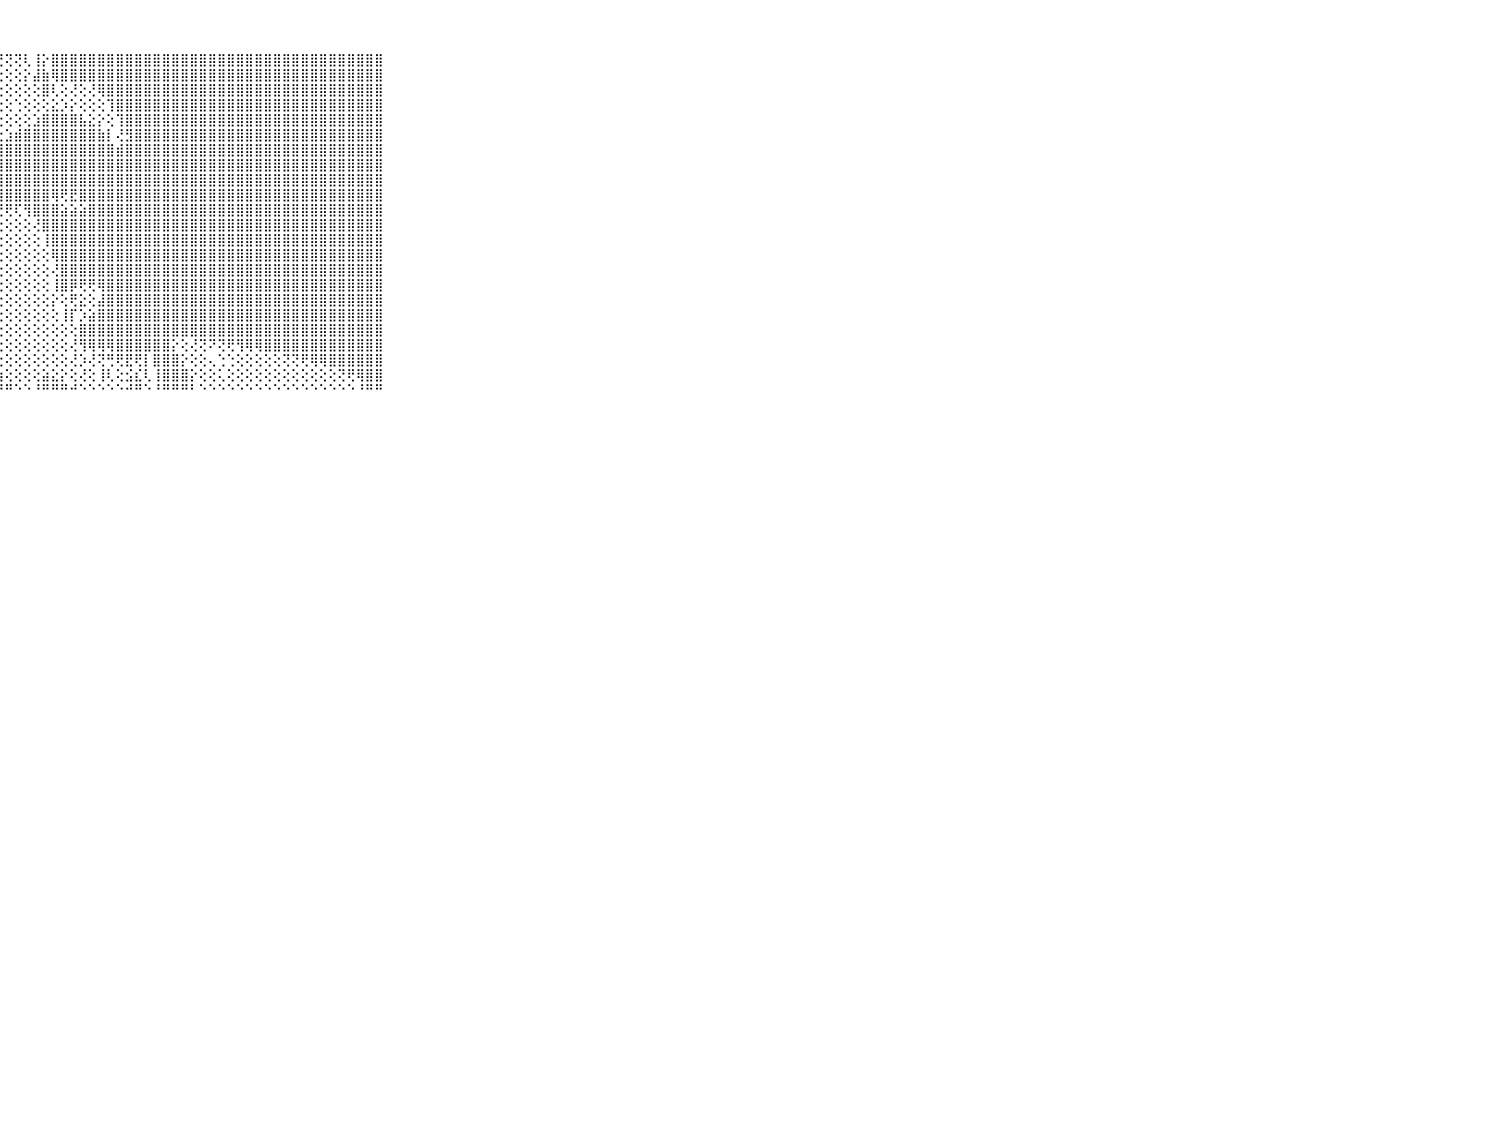

⠀⠀⠀⠀⠀⠀⠀⠀⠀⠀⠀⣿⣿⣿⣿⣿⣿⣿⣿⣿⣿⣿⡟⡟⣻⡟⢟⢝⢝⢝⢇⢸⡕⣿⣿⣿⣿⣿⣿⣿⣿⣿⣿⣿⣿⣿⣿⣿⣿⣿⣿⣿⣿⣿⣿⣿⣿⣿⣿⣿⣿⣿⣿⣿⣿⣿⣿⣿⣿⠀⠀⠀⠀⠀⠀⠀⠀⠀⠀⠀⠀
⠀⠀⠀⠀⠀⠀⠀⠀⠀⠀⠀⣿⣿⣿⣿⣿⣿⣿⣿⡏⢹⢟⢗⢟⢕⢕⢕⢕⢕⢕⡕⣼⣷⢿⣿⣿⣿⣿⣿⣿⣿⣿⣿⣿⣿⣿⣿⣿⣿⣿⣿⣿⣿⣿⣿⣿⣿⣿⣿⣿⣿⣿⣿⣿⣿⣿⣿⣿⣿⠀⠀⠀⠀⠀⠀⠀⠀⠀⠀⠀⠀
⠀⠀⠀⠀⠀⠀⠀⠀⠀⠀⠀⣿⣿⣿⣿⣿⢝⡿⣟⢕⢕⢕⢕⢕⢕⢕⢕⢕⢕⢕⢕⢕⣿⢇⢕⢜⢕⢜⢿⣿⣿⣿⣿⣿⣿⣿⣿⣿⣿⣿⣿⣿⣿⣿⣿⣿⣿⣿⣿⣿⣿⣿⣿⣿⣿⣿⣿⣿⣿⠀⠀⠀⠀⠀⠀⠀⠀⠀⠀⠀⠀
⠀⠀⠀⠀⠀⠀⠀⠀⠀⠀⠀⣿⣿⣿⢿⢇⢿⢎⢕⠕⢕⢕⠕⢕⢕⢕⢕⢕⢕⢑⢕⢕⢕⣕⡱⡕⢕⢕⢕⢹⣿⣿⣿⣿⣿⣿⣿⣿⣿⣿⣿⣿⣿⣿⣿⣿⣿⣿⣿⣿⣿⣿⣿⣿⣿⣿⣿⣿⣿⠀⠀⠀⠀⠀⠀⠀⠀⠀⠀⠀⠀
⠀⠀⠀⠀⠀⠀⠀⠀⠀⠀⠀⣿⣿⣿⡝⢕⢕⠕⠕⢀⢔⢕⢔⠀⠁⠕⢕⢕⢕⢕⢕⣱⣿⣿⣿⣿⣧⣕⡕⢕⢹⣿⣿⣿⣿⣿⣿⣿⣿⣿⣿⣿⣿⣿⣿⣿⣿⣿⣿⣿⣿⣿⣿⣿⣿⣿⣿⣿⣿⠀⠀⠀⠀⠀⠀⠀⠀⠀⠀⠀⠀
⠀⠀⠀⠀⠀⠀⠀⠀⠀⠀⠀⣿⣿⣿⡕⢕⢕⠔⢕⢁⢕⢕⢕⢕⢄⢕⢕⢕⣱⣾⣿⣿⣿⣿⣿⣿⣿⣿⣷⡇⢜⣻⣿⣿⣿⣿⣿⣿⣿⣿⣿⣿⣿⣿⣿⣿⣿⣿⣿⣿⣿⣿⣿⣿⣿⣿⣿⣿⣿⠀⠀⠀⠀⠀⠀⠀⠀⠀⠀⠀⠀
⠀⠀⠀⠀⠀⠀⠀⠀⠀⠀⠀⣿⡟⢕⢕⢕⢕⢕⢕⢕⢅⢕⢕⢕⢕⢕⣕⣾⣿⣿⣿⣿⣿⣿⣿⣿⣿⣿⣿⣿⣾⣿⣿⣿⣿⣿⣿⣿⣿⣿⣿⣿⣿⣿⣿⣿⣿⣿⣿⣿⣿⣿⣿⣿⣿⣿⣿⣿⣿⠀⠀⠀⠀⠀⠀⠀⠀⠀⠀⠀⠀
⠀⠀⠀⠀⠀⠀⠀⠀⠀⠀⠀⣿⣇⢕⢕⢕⢕⢕⢕⢕⢕⣕⣱⣵⣾⣿⣿⣿⣿⣿⣿⣿⣿⣿⣿⣿⣿⣿⣿⣿⣿⣿⣿⣿⣿⣿⣿⣿⣿⣿⣿⣿⣿⣿⣿⣿⣿⣿⣿⣿⣿⣿⣿⣿⣿⣿⣿⣿⣿⠀⠀⠀⠀⠀⠀⠀⠀⠀⠀⠀⠀
⠀⠀⠀⠀⠀⠀⠀⠀⠀⠀⠀⣿⣿⣧⢕⢕⢕⢕⢕⢕⣿⣿⢏⢝⢻⡿⣿⣿⣿⣿⣿⣿⣿⣿⣿⣿⣿⣿⣿⣿⣿⣿⣿⣿⣿⣿⣿⣿⣿⣿⣿⣿⣿⣿⣿⣿⣿⣿⣿⣿⣿⣿⣿⣿⣿⣿⣿⣿⣿⠀⠀⠀⠀⠀⠀⠀⠀⠀⠀⠀⠀
⠀⠀⠀⠀⠀⠀⠀⠀⠀⠀⠀⣿⣿⣿⣇⢕⢕⢕⢕⢜⢻⡟⢕⢕⢕⢕⢟⣿⣿⣿⣿⣿⣿⢿⢟⣟⣿⣿⣿⣿⣿⣿⣿⣿⣿⣿⣿⣿⣿⣿⣿⣿⣿⣿⣿⣿⣿⣿⣿⣿⣿⣿⣿⣿⣿⣿⣿⣿⣿⠀⠀⠀⠀⠀⠀⠀⠀⠀⠀⠀⠀
⠀⠀⠀⠀⠀⠀⠀⠀⠀⠀⠀⣿⣿⣿⣿⡕⢕⢕⢕⢕⢕⢕⢕⢕⢕⢕⢕⢜⢟⢏⢻⣿⣿⣿⣵⣵⣵⣿⣿⣿⣿⣿⣿⣿⣿⣿⣿⣿⣿⣿⣿⣿⣿⣿⣿⣿⣿⣿⣿⣿⣿⣿⣿⣿⣿⣿⣿⣿⣿⠀⠀⠀⠀⠀⠀⠀⠀⠀⠀⠀⠀
⠀⠀⠀⠀⠀⠀⠀⠀⠀⠀⠀⣿⣿⣿⣿⣷⡕⢕⢕⢕⢕⢕⢕⢕⢕⢕⣕⢕⢕⢕⢕⢜⣿⣿⣿⣿⣿⣿⣿⣿⣿⣿⣿⣿⣿⣿⣿⣿⣿⣿⣿⣿⣿⣿⣿⣿⣿⣿⣿⣿⣿⣿⣿⣿⣿⣿⣿⣿⣿⠀⠀⠀⠀⠀⠀⠀⠀⠀⠀⠀⠀
⠀⠀⠀⠀⠀⠀⠀⠀⠀⠀⠀⣿⣿⣿⣿⣿⣿⣕⢕⢕⢕⢕⢕⢕⢕⢕⢕⢕⢕⢕⢕⢕⢸⣿⣿⣿⣿⣿⣿⣿⣿⣿⣿⣿⣿⣿⣿⣿⣿⣿⣿⣿⣿⣿⣿⣿⣿⣿⣿⣿⣿⣿⣿⣿⣿⣿⣿⣿⣿⠀⠀⠀⠀⠀⠀⠀⠀⠀⠀⠀⠀
⠀⠀⠀⠀⠀⠀⠀⠀⠀⠀⠀⣿⣿⣿⣿⣿⣿⣿⣧⢕⢕⢕⢕⢕⢱⢕⢕⢕⢕⢕⢕⢕⢕⢿⣿⣿⣿⣿⣿⣿⣿⣿⣿⣿⣿⣿⣿⣿⣿⣿⣿⣿⣿⣿⣿⣿⣿⣿⣿⣿⣿⣿⣿⣿⣿⣿⣿⣿⣿⠀⠀⠀⠀⠀⠀⠀⠀⠀⠀⠀⠀
⠀⠀⠀⠀⠀⠀⠀⠀⠀⠀⠀⣿⣿⣿⣿⣿⣿⣿⡏⢕⢕⢕⢕⢕⢕⢕⢕⢕⢕⢕⢕⢕⢕⢜⣿⣿⣿⣿⣿⣿⣿⣿⣿⣿⣿⣿⣿⣿⣿⣿⣿⣿⣿⣿⣿⣿⣿⣿⣿⣿⣿⣿⣿⣿⣿⣿⣿⣿⣿⠀⠀⠀⠀⠀⠀⠀⠀⠀⠀⠀⠀
⠀⠀⠀⠀⠀⠀⠀⠀⠀⠀⠀⣿⣿⣿⣿⣿⣿⣿⣿⣕⢕⢕⢕⢕⢕⢕⢕⢕⢕⢕⢕⢕⢕⢸⣿⡿⢟⢟⢿⣿⣿⣿⣿⣿⣿⣿⣿⣿⣿⣿⣿⣿⣿⣿⣿⣿⣿⣿⣿⣿⣿⣿⣿⣿⣿⣿⣿⣿⣿⠀⠀⠀⠀⠀⠀⠀⠀⠀⠀⠀⠀
⠀⠀⠀⠀⠀⠀⠀⠀⠀⠀⠀⣿⣿⣿⣿⣿⣿⣿⣿⣿⣷⣕⢕⢕⢕⢕⢕⢕⢕⢕⢕⢕⢕⡕⢕⢟⣕⢕⣼⣿⣿⣿⣿⣿⣿⣿⣿⣿⣿⣿⣿⣿⣿⣿⣿⣿⣿⣿⣿⣿⣿⣿⣿⣿⣿⣿⣿⣿⣿⠀⠀⠀⠀⠀⠀⠀⠀⠀⠀⠀⠀
⠀⠀⠀⠀⠀⠀⠀⠀⠀⠀⠀⣿⣿⣿⣿⣿⣿⣿⣿⣿⣿⣿⣷⣵⡕⢕⢕⢕⢕⢕⢕⢕⢕⢕⢸⡏⡱⣵⣿⣿⣿⣿⣿⣿⣿⣿⣿⣿⣿⣿⣿⣿⣿⣿⣿⣿⣿⣿⣿⣿⣿⣿⣿⣿⣿⣿⣿⣿⣿⠀⠀⠀⠀⠀⠀⠀⠀⠀⠀⠀⠀
⠀⠀⠀⠀⠀⠀⠀⠀⠀⠀⠀⣿⣿⣿⣿⣿⣿⣿⣿⣿⣿⣿⣿⡿⢷⢕⢕⢕⢕⢕⢕⢕⢕⢕⢕⢕⣿⣿⣿⣿⣿⣿⣿⣿⣿⣿⣿⣿⣿⣿⣿⣿⣿⣿⣿⣿⣿⣿⣿⣿⣿⣿⣿⣿⣿⣿⣿⣿⣿⠀⠀⠀⠀⠀⠀⠀⠀⠀⠀⠀⠀
⠀⠀⠀⠀⠀⠀⠀⠀⠀⠀⠀⣿⣿⣿⣿⣿⣿⣿⣿⣿⣿⣿⢟⠕⠘⢇⢕⢕⢕⢕⢕⢕⢕⢕⢕⢜⢻⢿⢿⢿⣿⣿⣿⣿⣿⣿⡕⢕⢜⢝⠝⢝⢟⢻⢿⢿⣿⣿⣿⣿⣿⣿⣿⣿⣿⣿⣿⣿⣿⠀⠀⠀⠀⠀⠀⠀⠀⠀⠀⠀⠀
⠀⠀⠀⠀⠀⠀⠀⠀⠀⠀⠀⣿⣿⣿⣿⣿⣿⡿⢟⡏⢝⢕⠑⠀⠀⠁⢕⢕⢕⢕⢕⢕⢕⢕⢕⢜⡱⢜⢝⢛⢟⣟⢟⡇⣿⣿⣿⡕⢕⢕⢄⢑⢑⢕⢕⢕⢕⢕⢝⢝⢟⢿⢿⣿⣿⣿⣿⣿⣿⠀⠀⠀⠀⠀⠀⠀⠀⠀⠀⠀⠀
⠀⠀⠀⠀⠀⠀⠀⠀⠀⠀⠀⣿⣿⣿⣿⡿⢫⢕⢕⠕⠑⠀⠀⠀⠀⠀⠀⢵⢕⢕⢕⢕⣵⣕⡕⢕⢜⢕⢸⢇⢕⣪⣎⢇⢸⣿⣿⣿⡕⢕⢕⢅⢕⢕⢕⢕⢕⢕⢕⢕⢕⢕⢕⢕⢝⢟⢿⣿⣿⠀⠀⠀⠀⠀⠀⠀⠀⠀⠀⠀⠀
⠀⠀⠀⠀⠀⠀⠀⠀⠀⠀⠀⠛⠛⠛⠋⠑⠑⠁⠀⠀⠀⠀⠀⠀⠀⠀⠀⠘⠛⠑⠑⠘⠛⠛⠛⠚⠑⠑⠑⠑⠑⠚⠛⠑⠘⠛⠛⠛⠃⠑⠑⠑⠑⠑⠑⠑⠑⠑⠑⠑⠑⠑⠑⠑⠑⠑⠘⠛⠛⠀⠀⠀⠀⠀⠀⠀⠀⠀⠀⠀⠀